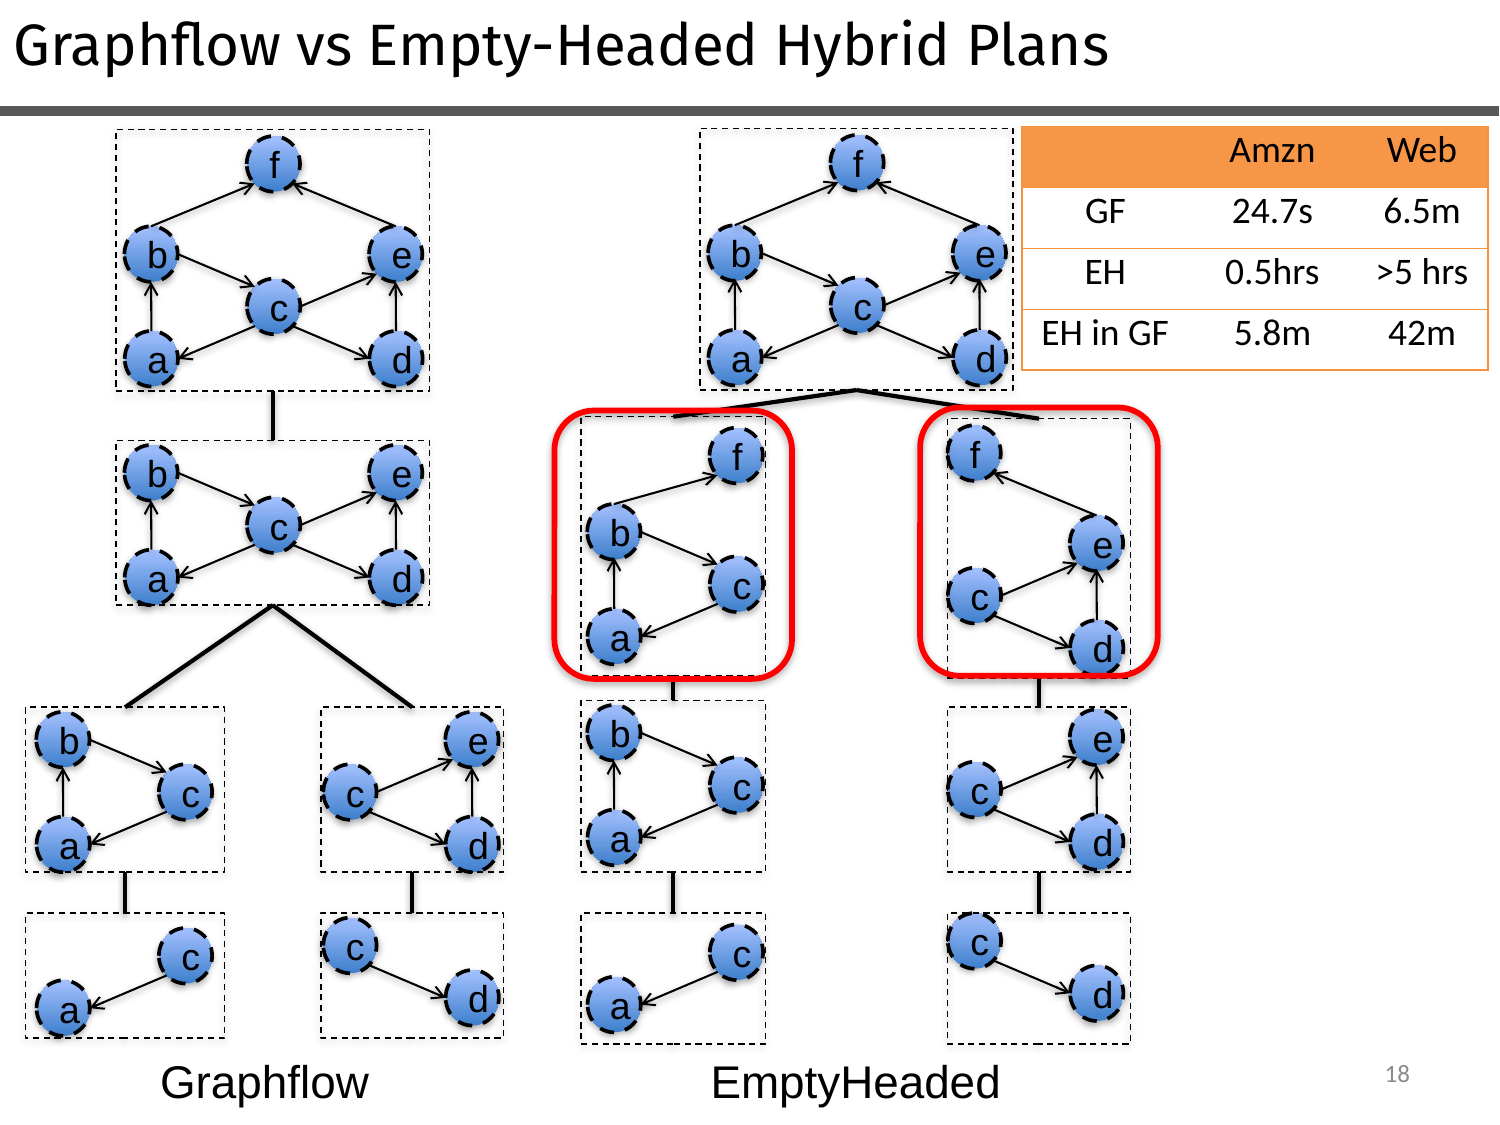

Graphflow vs Empty-Headed Hybrid Plans
|  | Amzn | Web |
| --- | --- | --- |
| GF | 24.7s | 6.5m |
| EH | 0.5hrs | >5 hrs |
| EH in GF | 5.8m | 42m |

f
b
e
c
a
d

f
b
e
c
a
d

b
e
c
a
d

b
c
a

e
c
d

c
a

c
d

f
b
c
a

f
e
c
d

b
c
a

e
c
d

c
a

c
d
18
Graphflow
EmptyHeaded